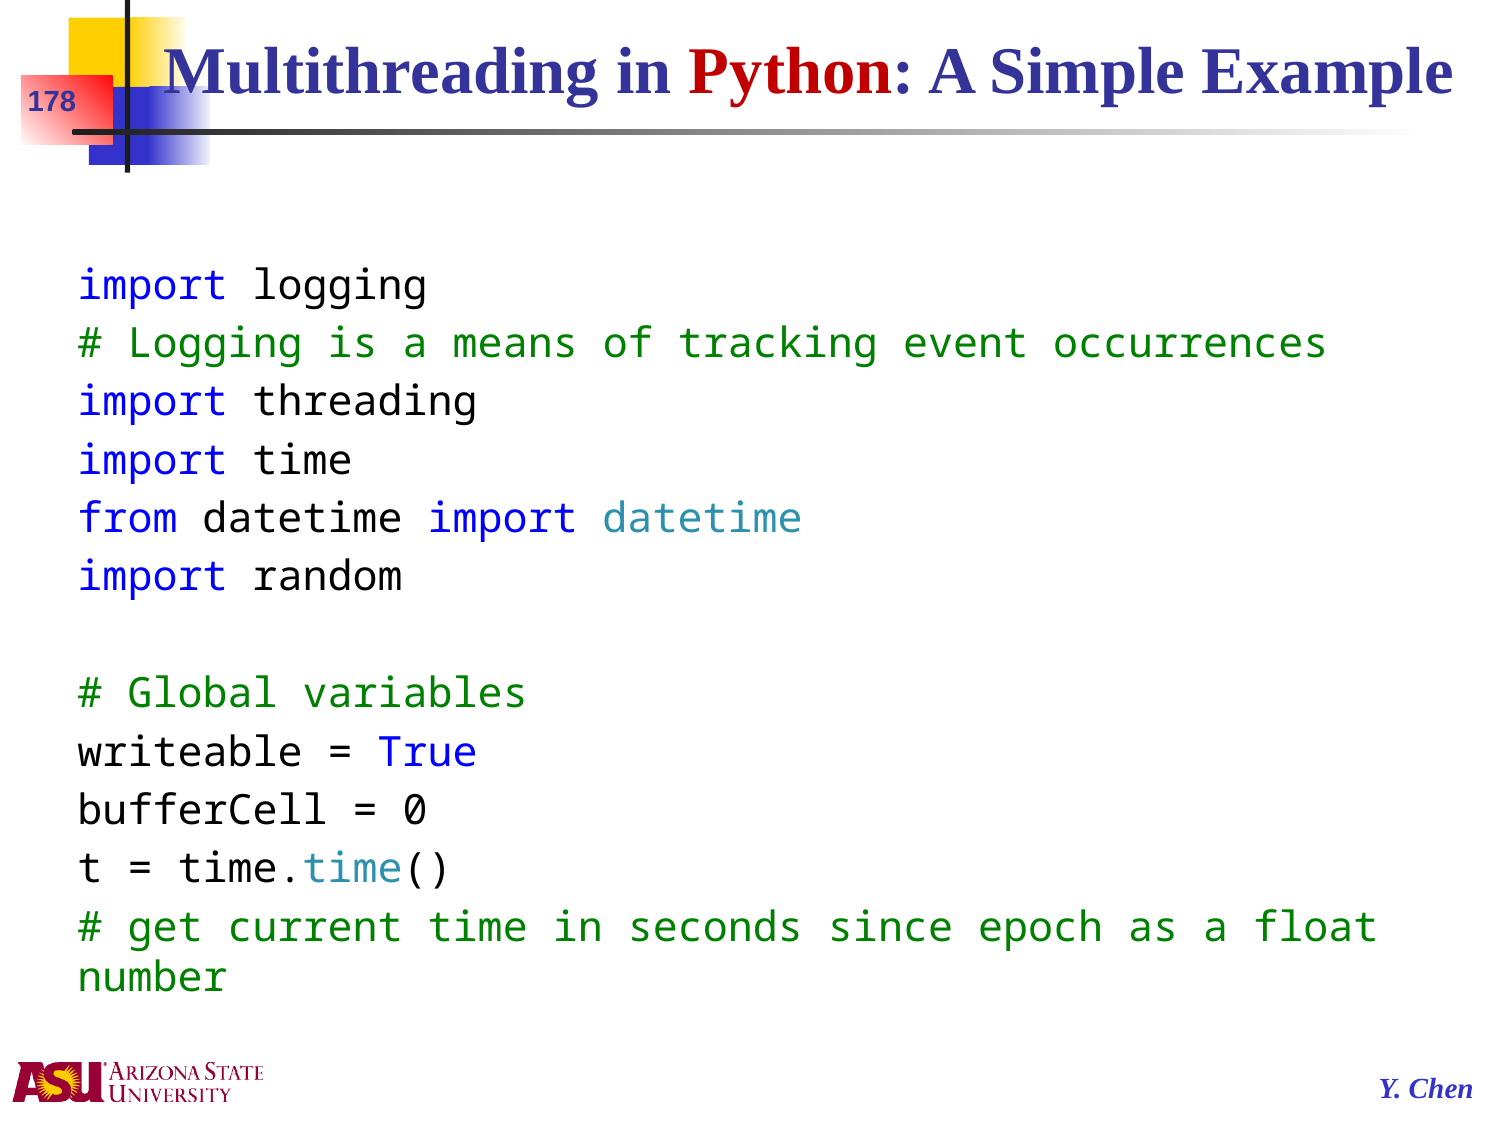

# Multithreading in Python: A Simple Example
178
import logging
# Logging is a means of tracking event occurrences
import threading
import time
from datetime import datetime
import random

# Global variables
writeable = True
bufferCell = 0
t = time.time()
# get current time in seconds since epoch as a float number